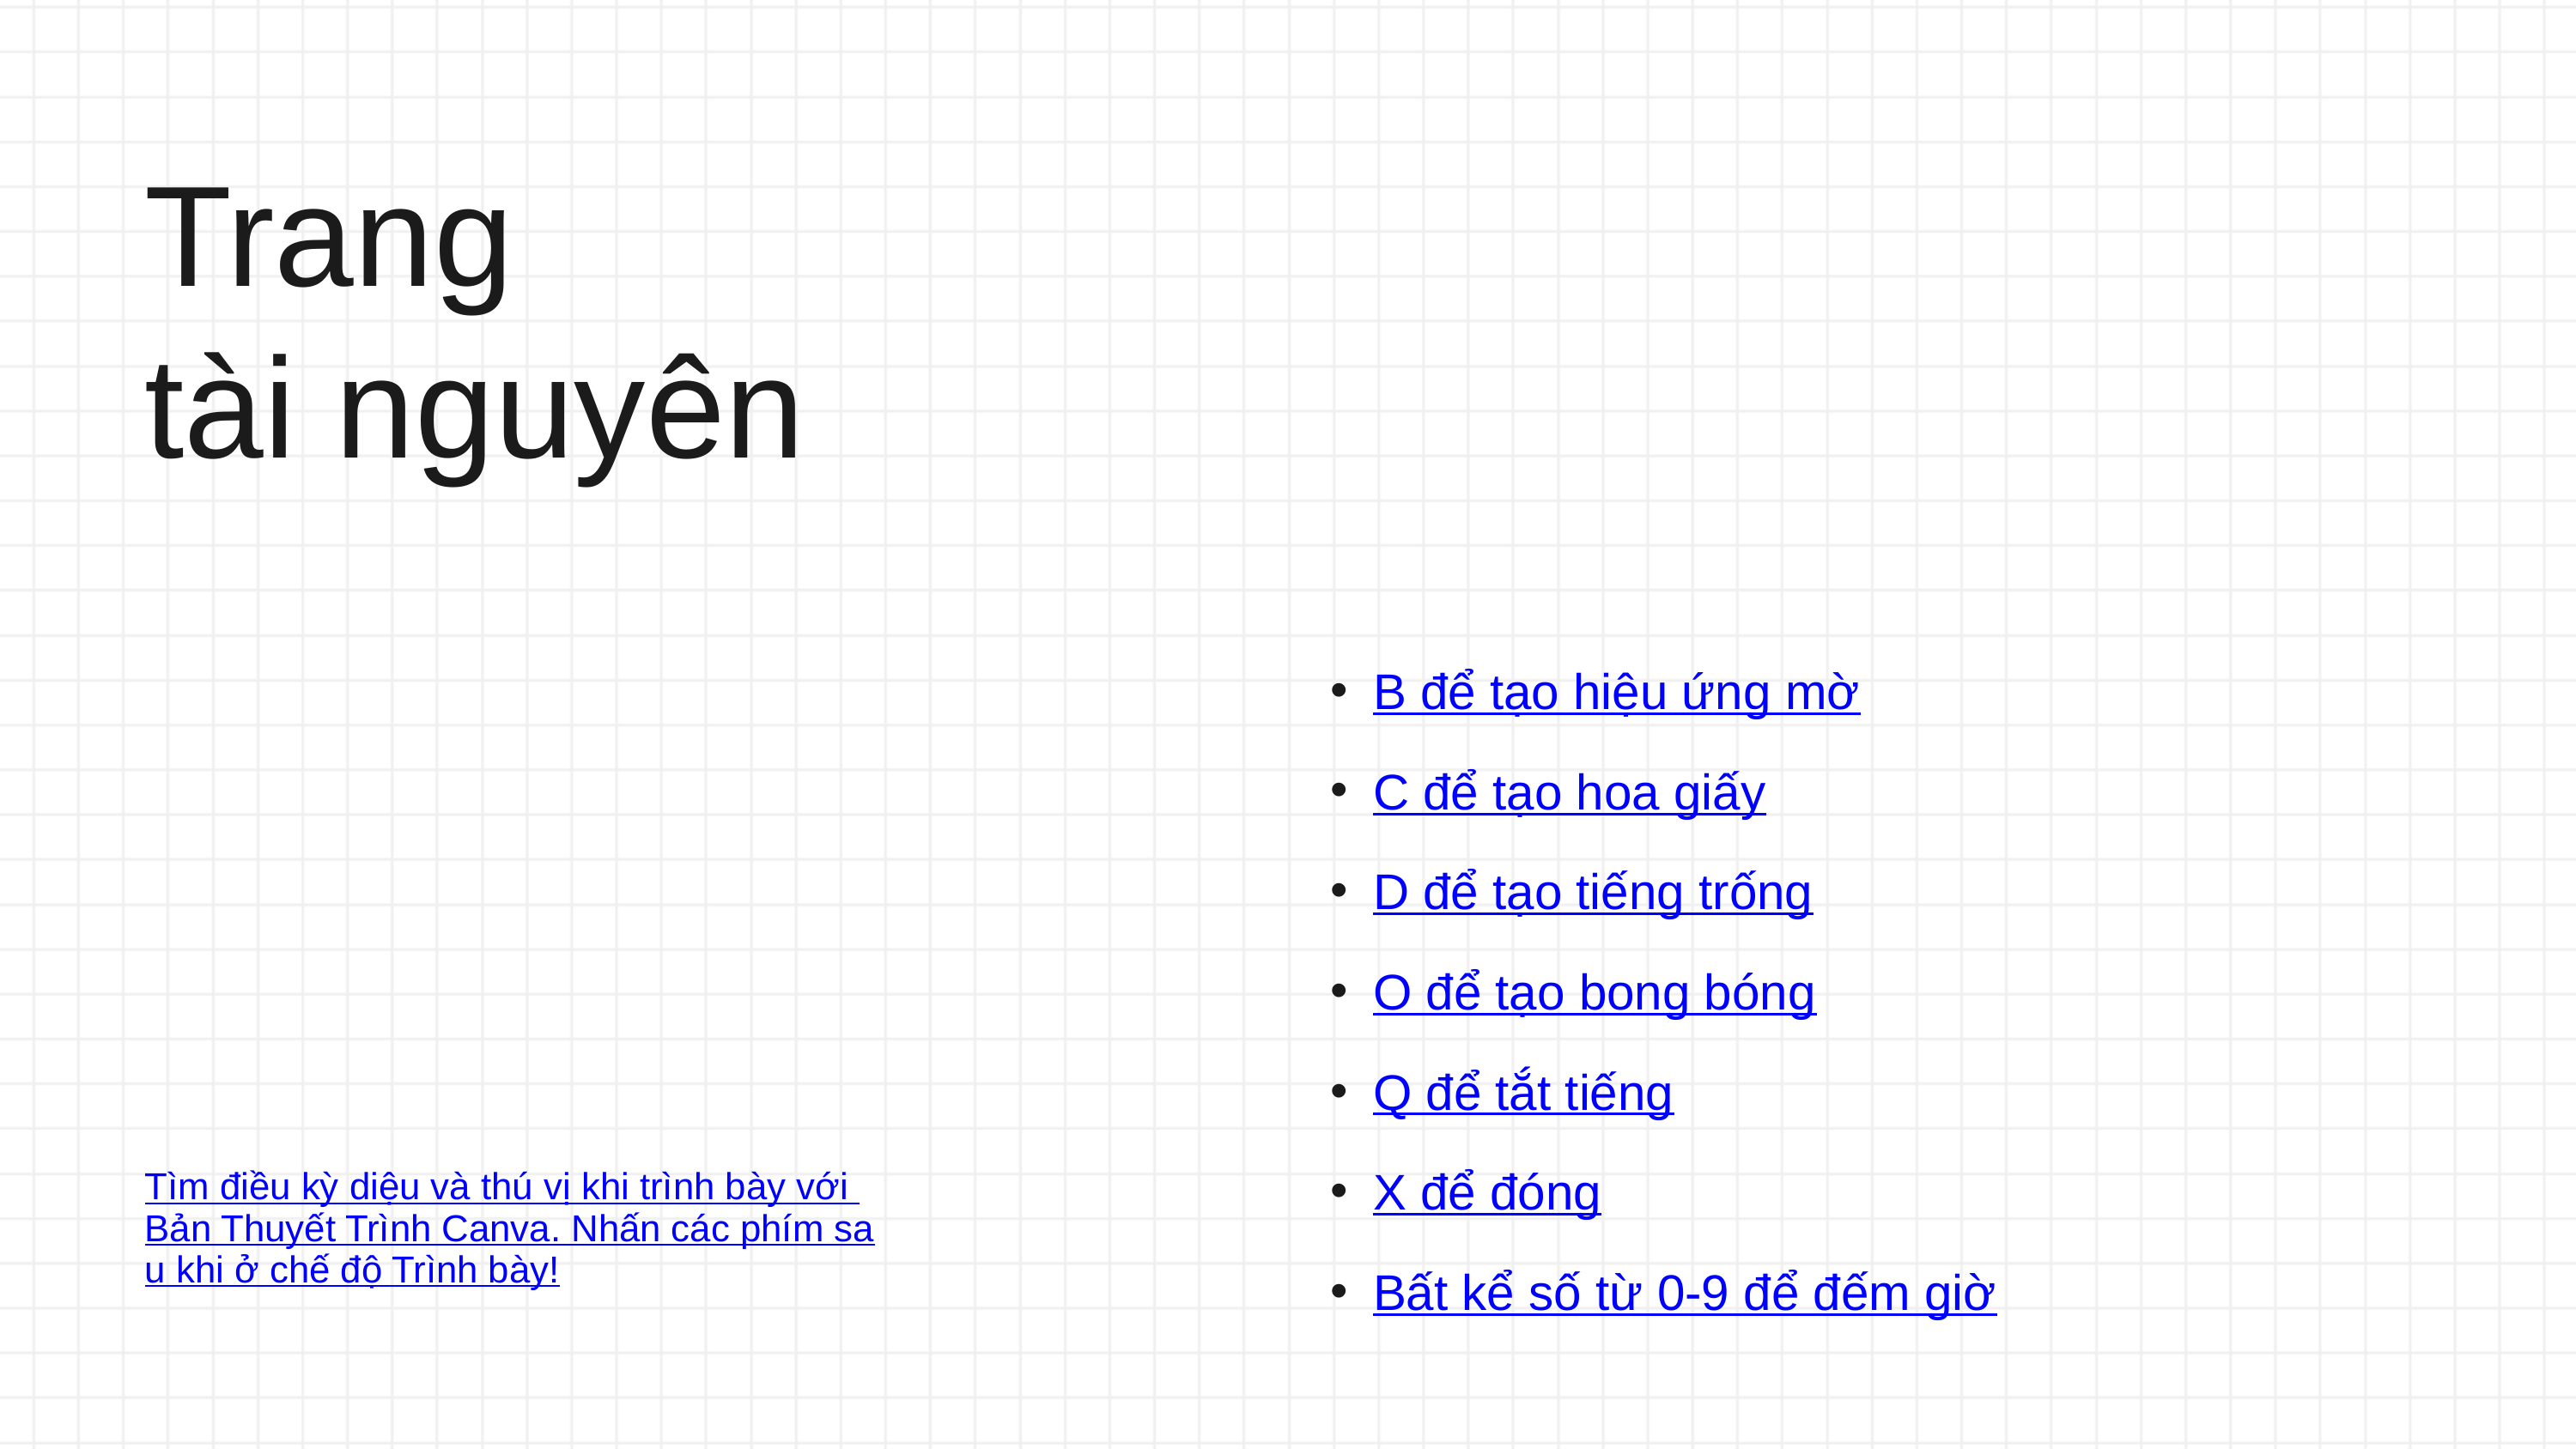

Trang
tài nguyên
B để tạo hiệu ứng mờ
C để tạo hoa giấy
D để tạo tiếng trống
O để tạo bong bóng
Q để tắt tiếng
X để đóng
Bất kể số từ 0-9 để đếm giờ
Tìm điều kỳ diệu và thú vị khi trình bày với Bản Thuyết Trình Canva. Nhấn các phím sau khi ở chế độ Trình bày!